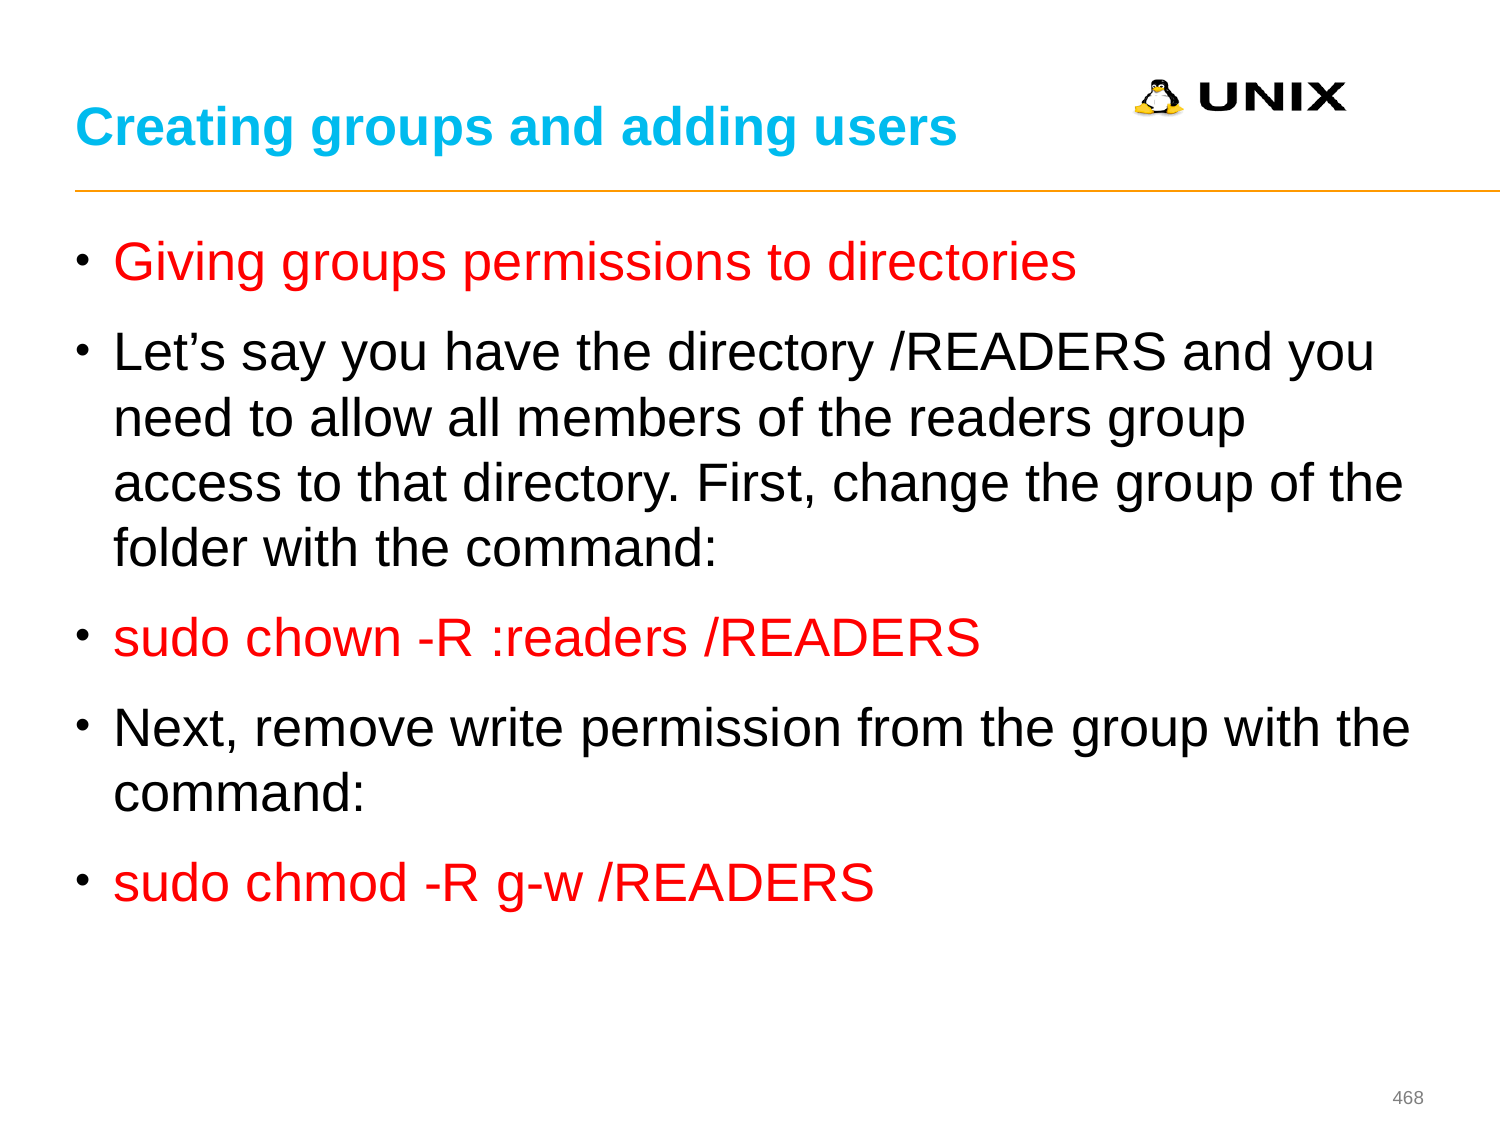

# Creating groups and adding users
Giving groups permissions to directories
Let’s say you have the directory /READERS and you need to allow all members of the readers group access to that directory. First, change the group of the folder with the command:
sudo chown -R :readers /READERS
Next, remove write permission from the group with the command:
sudo chmod -R g-w /READERS